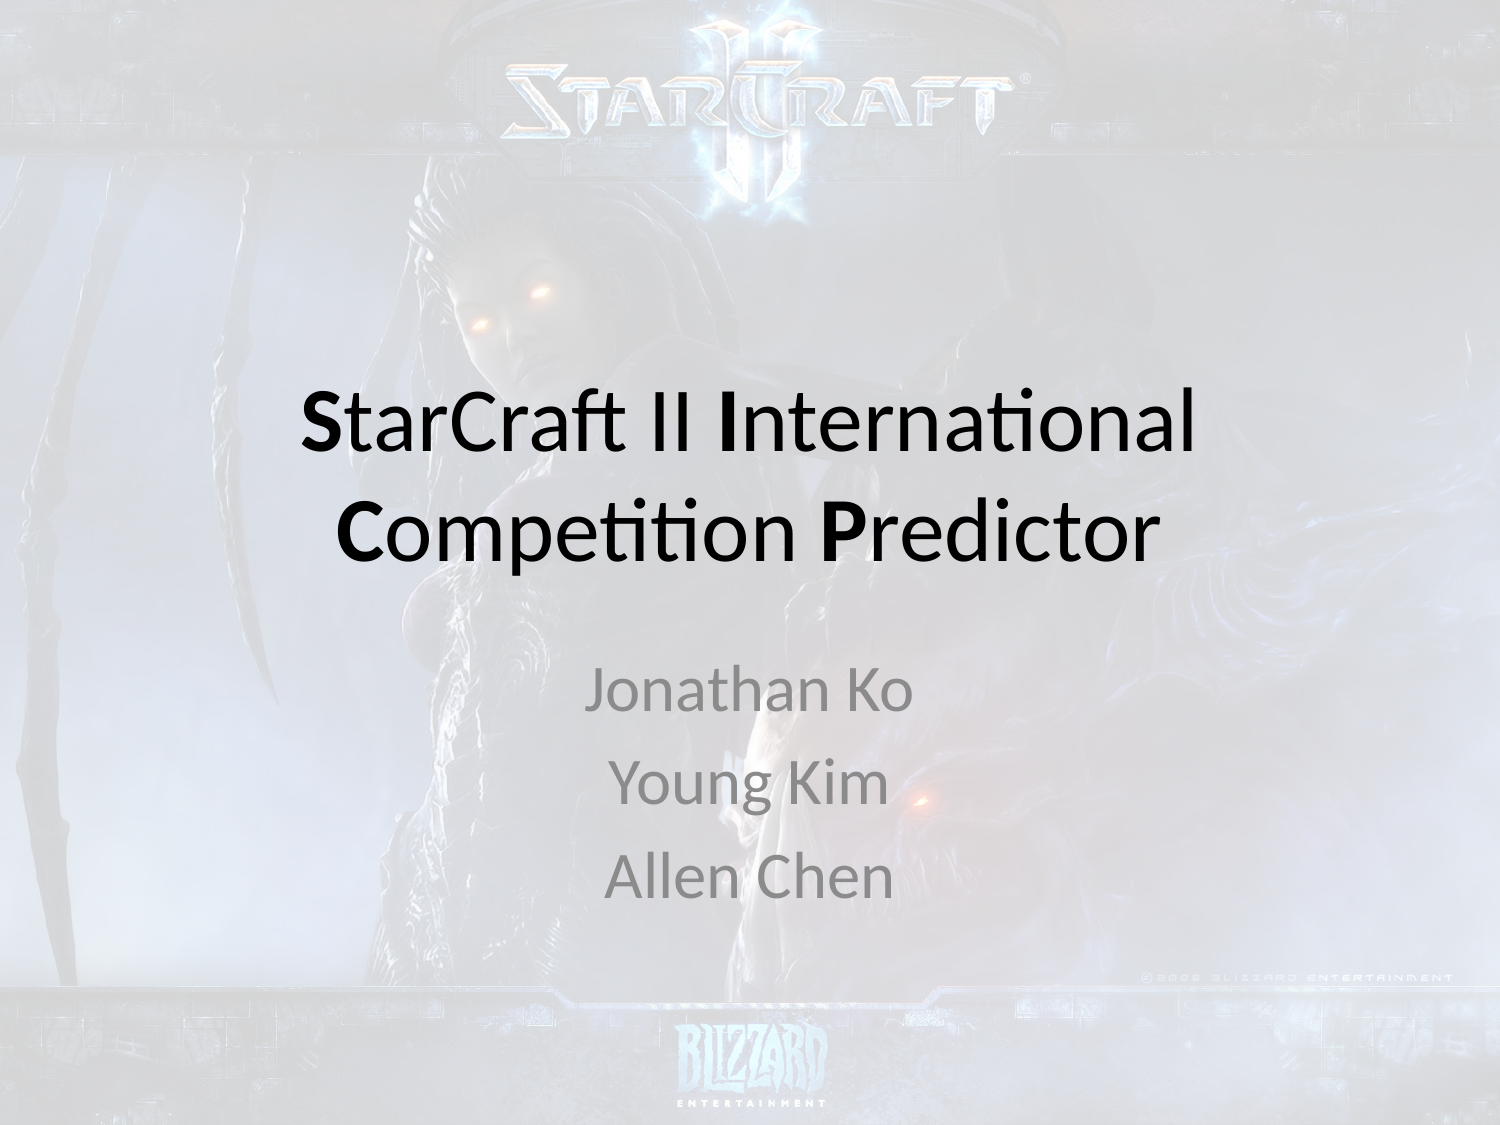

# StarCraft II International Competition Predictor
Jonathan Ko
Young Kim
Allen Chen